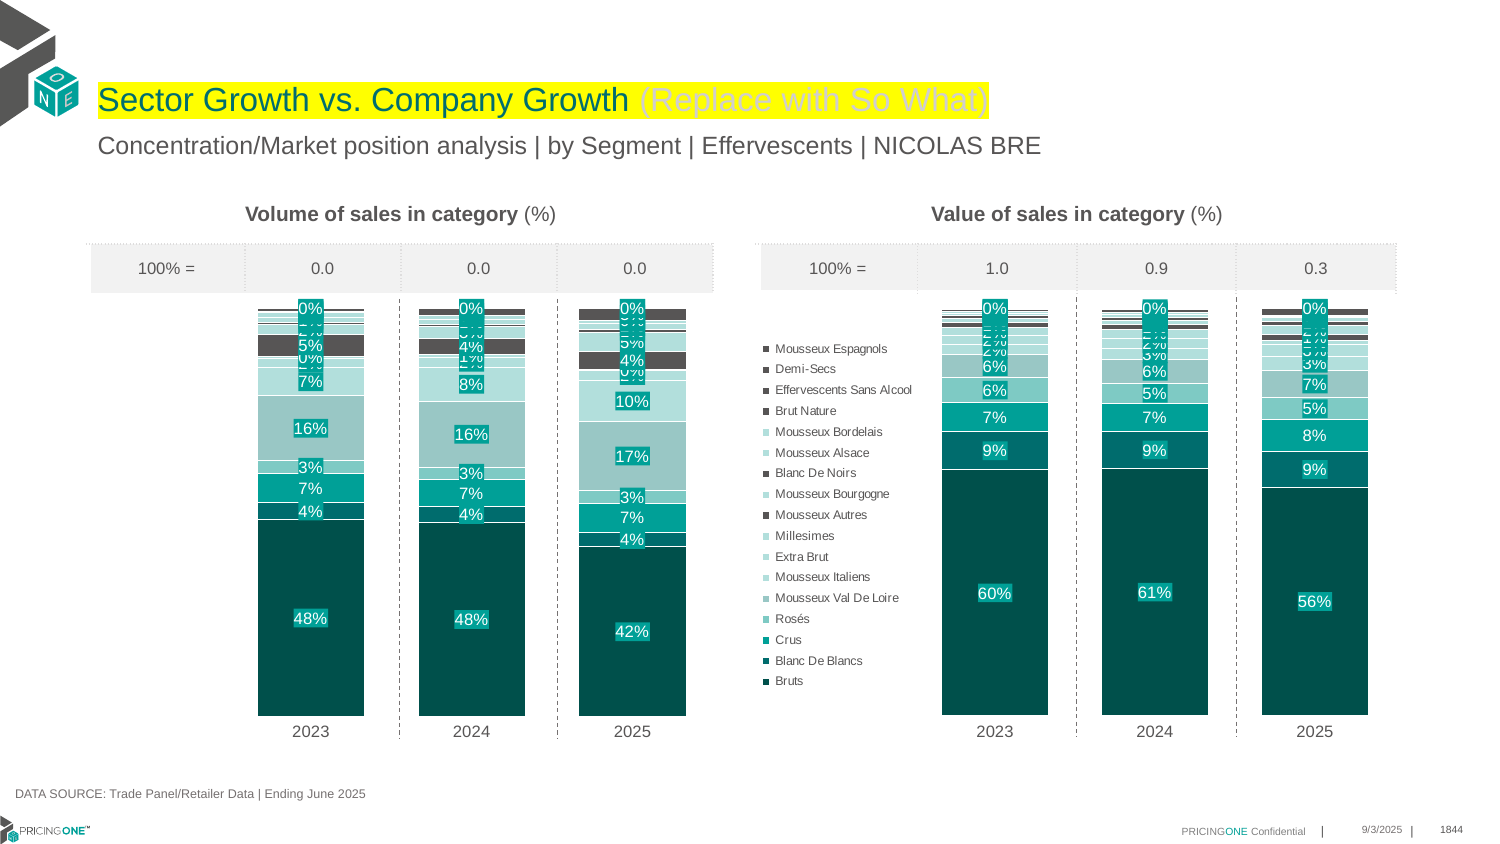

# Sector Growth vs. Company Growth (Replace with So What)
Concentration/Market position analysis | by Segment | Effervescents | NICOLAS BRE
| Volume of sales in category (%) |  |  |  |
| --- | --- | --- | --- |
| 100% = | 0.0 | 0.0 | 0.0 |
| Value of sales in category (%) |  |  |  |
| --- | --- | --- | --- |
| 100% = | 1.0 | 0.9 | 0.3 |

### Chart

| Category | Bruts | Blanc De Blancs | Crus | Rosés | Mousseux Val De Loire | Mousseux Italiens | Extra Brut | Millesimes | Mousseux Autres | Mousseux Bourgogne | Blanc De Noirs | Mousseux Alsace | Mousseux Bordelais | Brut Nature | Effervescents Sans Alcool | Demi-Secs | Mousseux Espagnols |
|---|---|---|---|---|---|---|---|---|---|---|---|---|---|---|---|---|---|
| 2023 | 0.4832399082051089 | 0.04048004213535984 | 0.0709529363078891 | 0.03212821188066664 | 0.1583085662691396 | 0.0697866897407923 | 0.02140626763477672 | 0.004664986268387194 | 0.05417403408449645 | 0.02392686505398593 | 0.006320303976524585 | 0.010872427673902412 | 0.013994958805161582 | 0.001993905421165494 | 0.00609457883450585 | 0.0015800759941311463 | 7.524171400624506e-05 |
| 2024 | 0.47569414780008545 | 0.03857325929090132 | 0.06676633917129432 | 0.028876548483554036 | 0.16240922682614267 | 0.08316958564715933 | 0.023622383596753525 | 0.0061085006407518155 | 0.041221700128150365 | 0.027851345578812473 | 0.006322084579239641 | 0.011405382315249893 | 0.009312259718069201 | 0.0011106364801366938 | 0.015677061085006407 | 0.0018795386586928664 | 0.0 |
| 2025 | 0.4155309848290049 | 0.03625610696837233 | 0.07019799434301877 | 0.03162766778092054 | 0.16880946258678323 | 0.10079712008228336 | 0.023399331447672922 | 0.0034713293905888403 | 0.04307019799434302 | 0.04602725636410388 | 0.007842633067626639 | 0.015556698380046285 | 0.00629982000514271 | 0.001414245307276935 | 0.028284906145538698 | 0.001414245307276935 | 0.0 |

### Chart

| Category | Bruts | Blanc De Blancs | Crus | Rosés | Mousseux Val De Loire | Mousseux Italiens | Extra Brut | Millesimes | Mousseux Autres | Mousseux Bourgogne | Blanc De Noirs | Mousseux Alsace | Mousseux Bordelais | Brut Nature | Effervescents Sans Alcool | Demi-Secs | Mousseux Espagnols |
|---|---|---|---|---|---|---|---|---|---|---|---|---|---|---|---|---|---|
| 2023 | 0.6034162846540057 | 0.09392649481058125 | 0.07185211644936595 | 0.0595106268976603 | 0.05688813478597369 | 0.024339663828858327 | 0.022659800361175608 | 0.018607489432636782 | 0.01236034212458574 | 0.010301442717945666 | 0.006934770097834931 | 0.006792879680895398 | 0.00459308209799369 | 0.003202952908257427 | 0.0030005358099660655 | 0.0015994919727729158 | 1.3891369490583637e-05 |
| 2024 | 0.6069751243781094 | 0.09081813156440022 | 0.06855279159756772 | 0.04929242675511332 | 0.059323383084577117 | 0.025982310668877833 | 0.024720840243228303 | 0.022291873963515754 | 0.010520729684908789 | 0.011907131011608623 | 0.007647318960751797 | 0.006982863460475401 | 0.0032238805970149255 | 0.0018761746821448315 | 0.007511332227750138 | 0.002373687119955777 | 0.0 |
| 2025 | 0.5607217774884945 | 0.08756911256460234 | 0.0776996791549784 | 0.05410501218645093 | 0.06748357747505226 | 0.034560704090331844 | 0.02753536546971782 | 0.010598144263524484 | 0.014422107530837558 | 0.023548680361242486 | 0.009554602021288262 | 0.010240863699233438 | 0.002168445405053574 | 0.0024974265187077058 | 0.015479799498392238 | 0.001814702272092143 | 0.0 |
DATA SOURCE: Trade Panel/Retailer Data | Ending June 2025

9/3/2025
1844